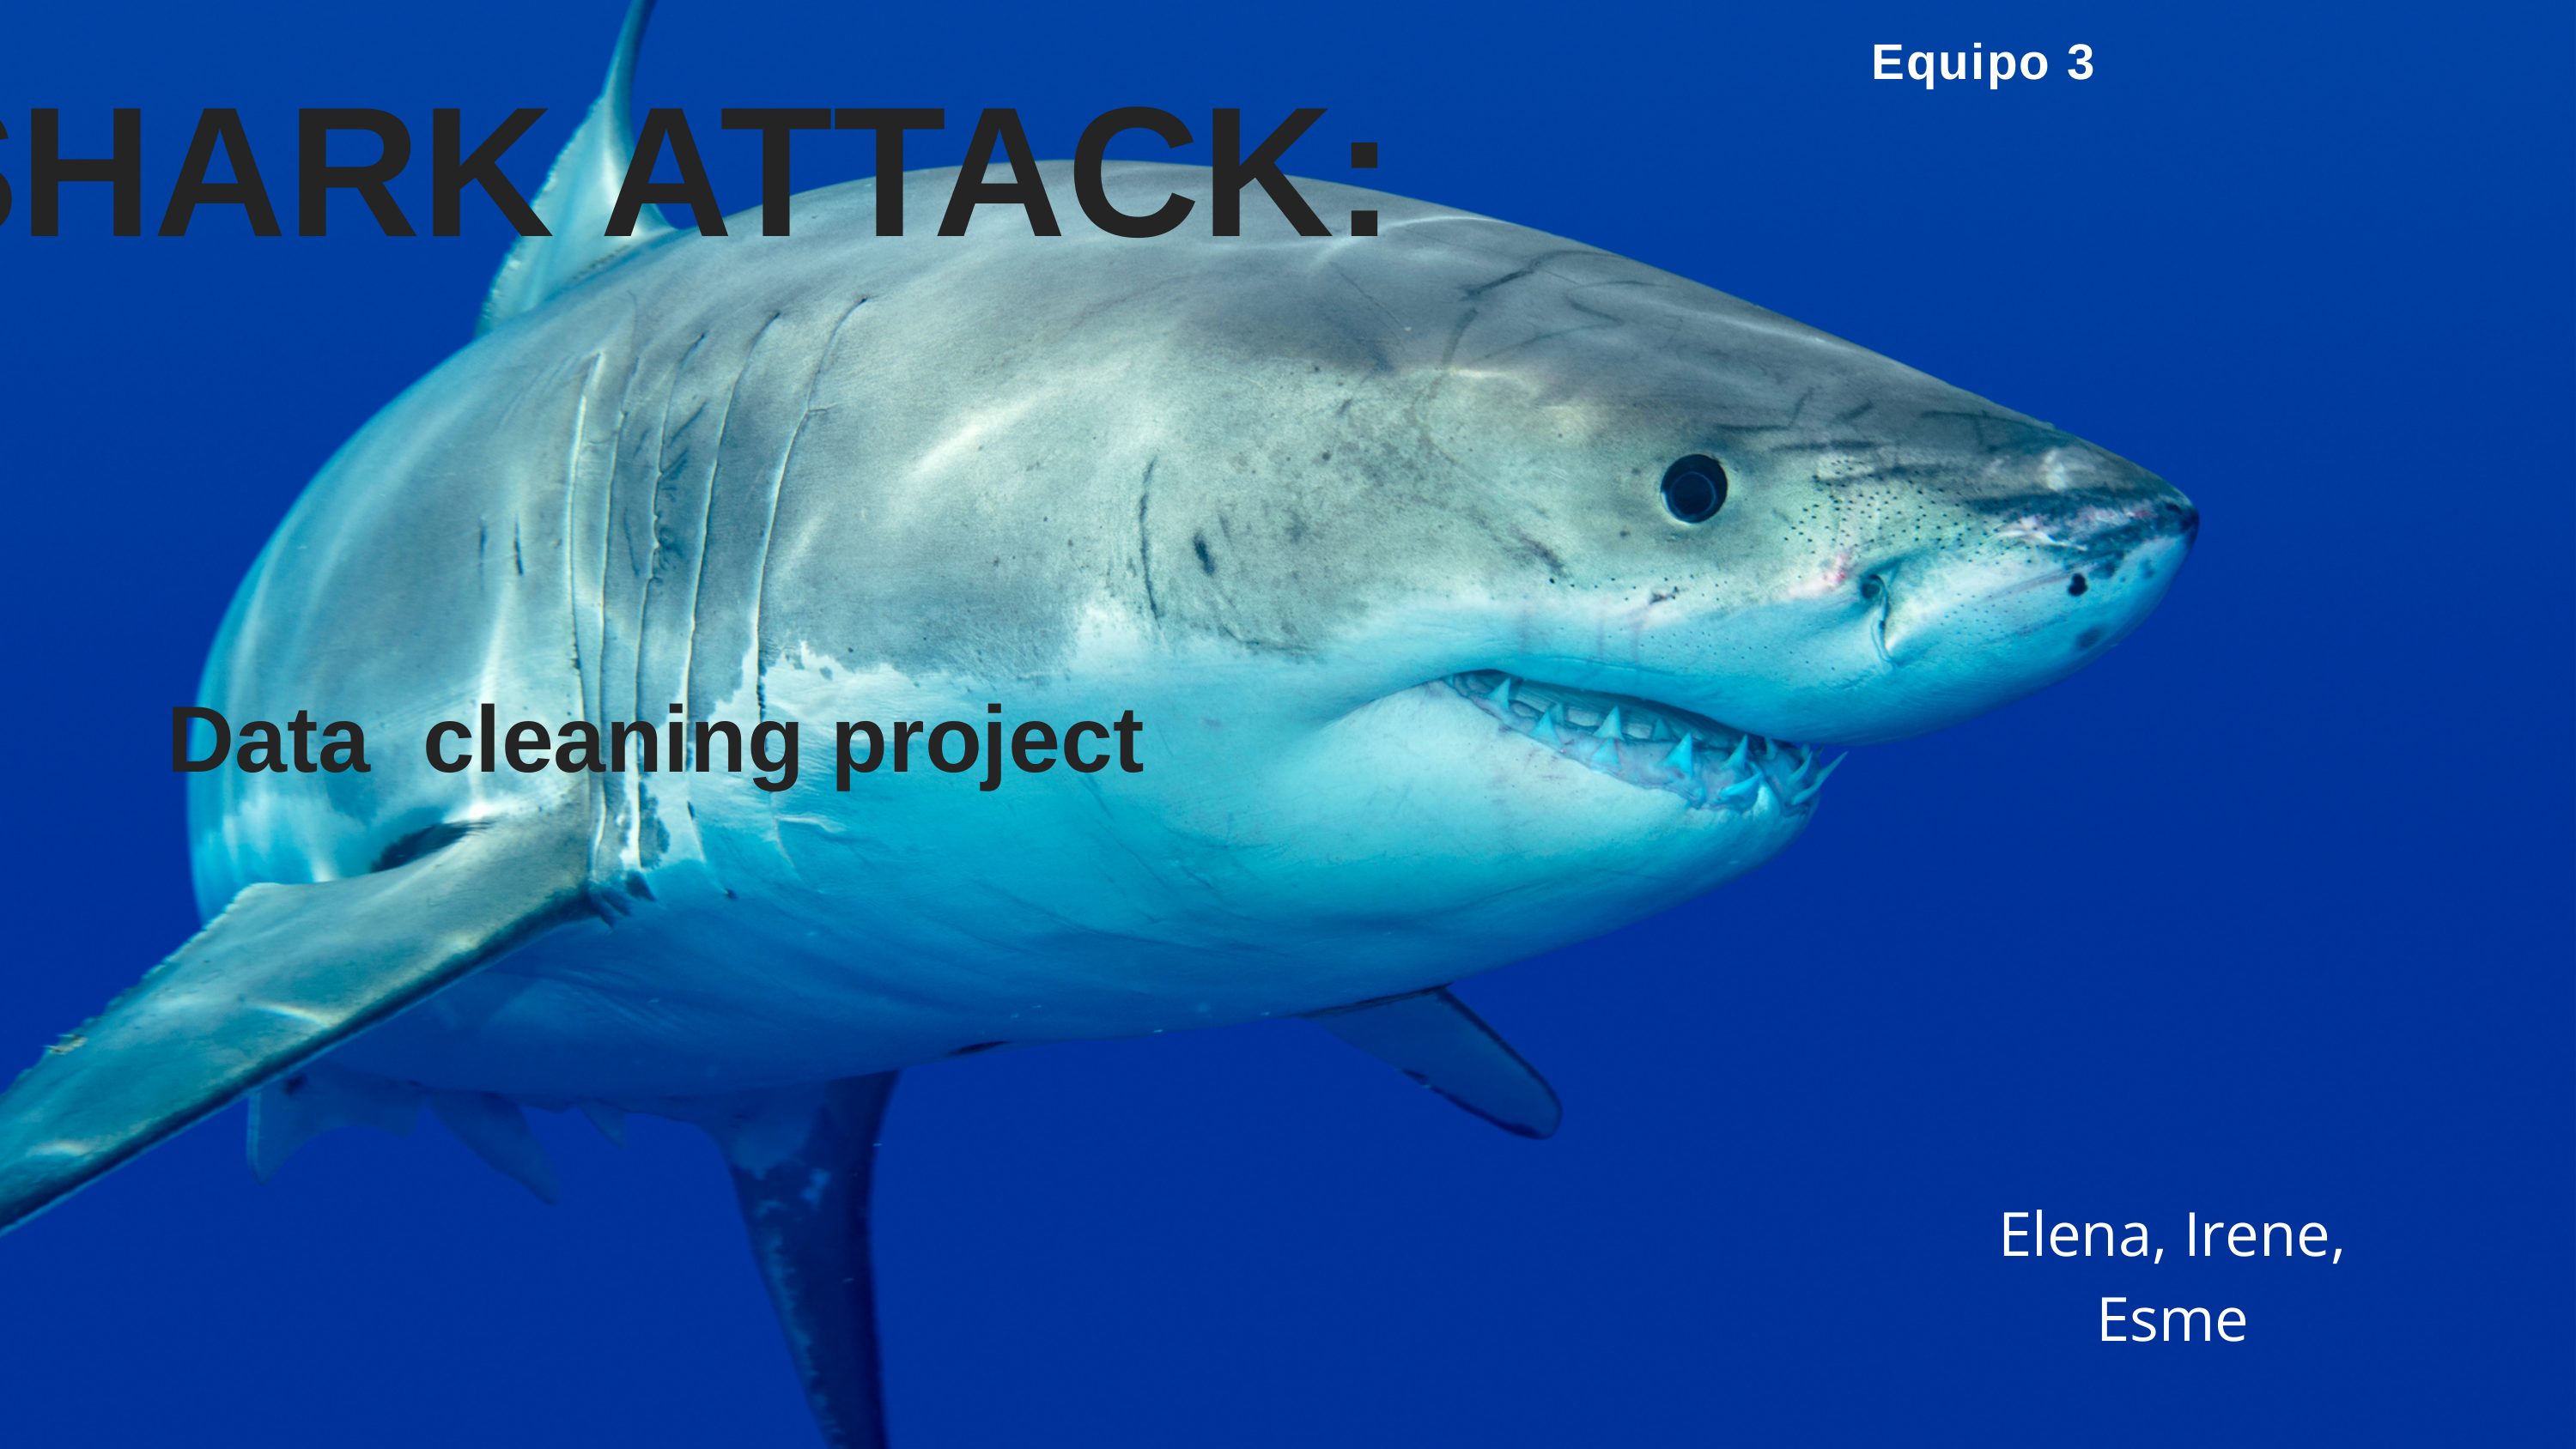

Equipo 3
SHARK ATTACK:
Data  cleaning project
Elena, Irene, Esme